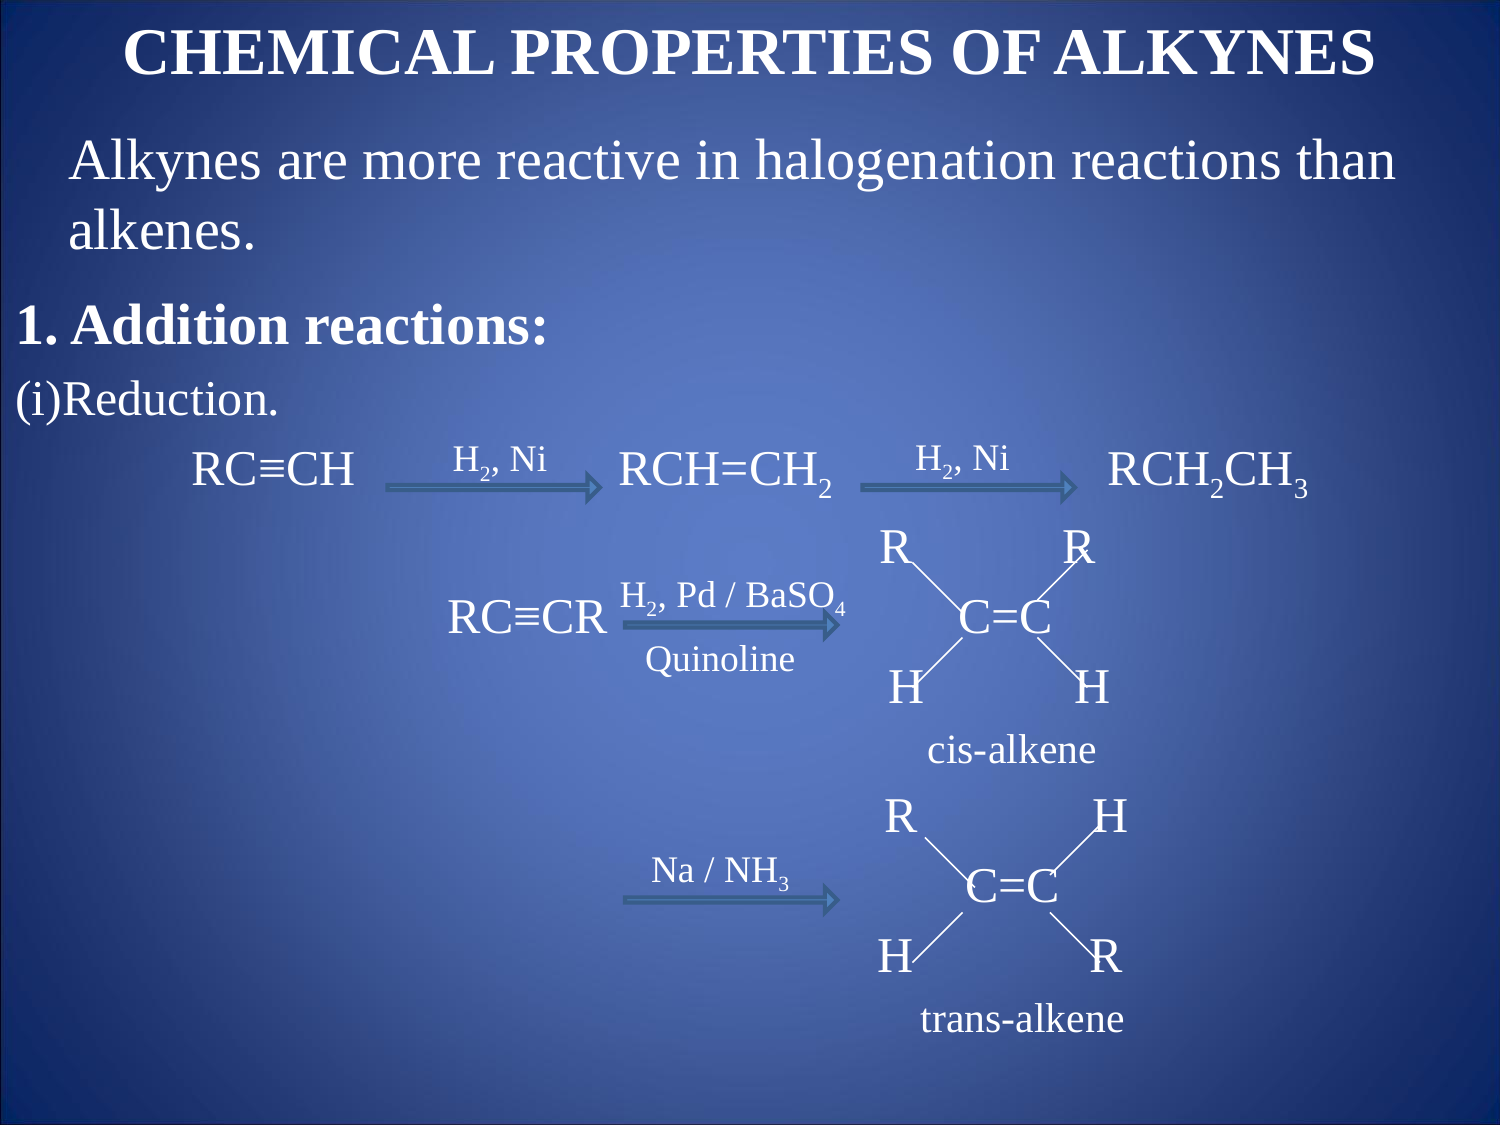

CHEMICAL PROPERTIES OF ALKYNES

1. Addition reactions:
Reduction.
RC≡CH                     RCH=CH2                      RCH2CH3
                                      R            R
RC≡CR                            C=C
                                        H            H
                                                  cis-alkene
                                         R              H
                                          C=C
                                        H              R
                                                    trans-alkene

Alkynes are more reactive in halogenation reactions than alkenes.
H2, Ni
H2, Ni

H2, Pd / BaSO4

Quinoline
Na / NH3